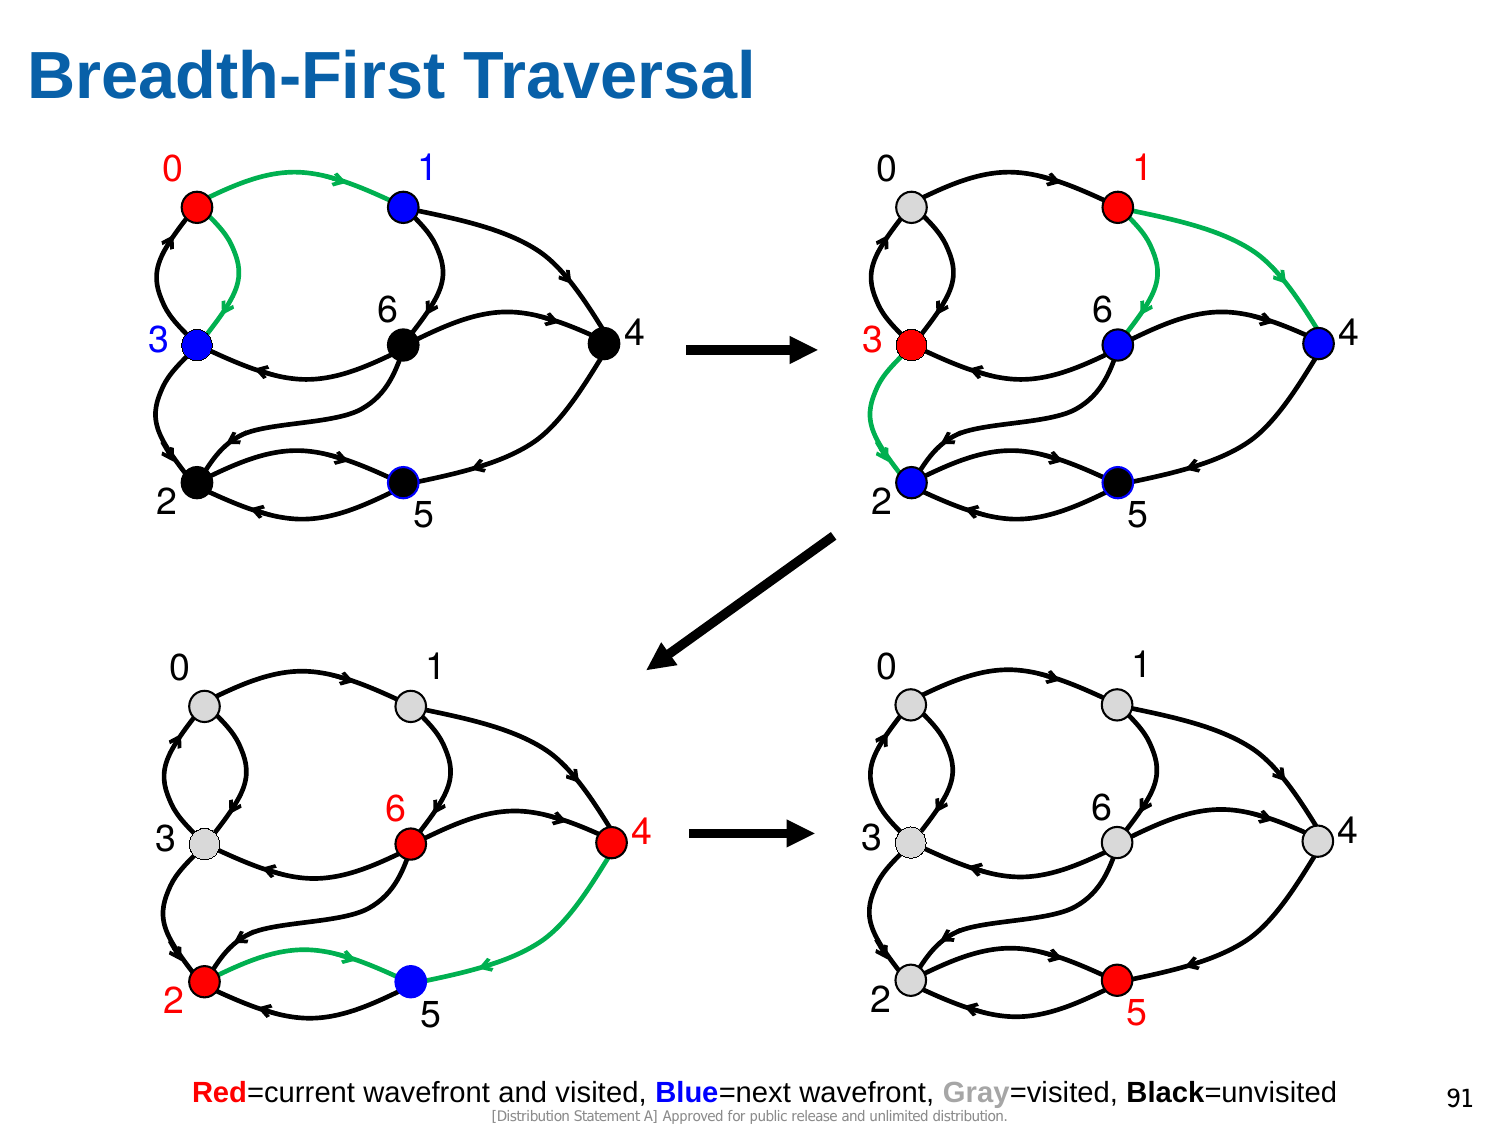

# Breadth-First Traversal
1
0

6

4

3

2
5

1
0

6

4

3

2
5

1
0

6

4

3

2
5

1
0

6

4

3

2
5

Red=current wavefront and visited, Blue=next wavefront, Gray=visited, Black=unvisited
91